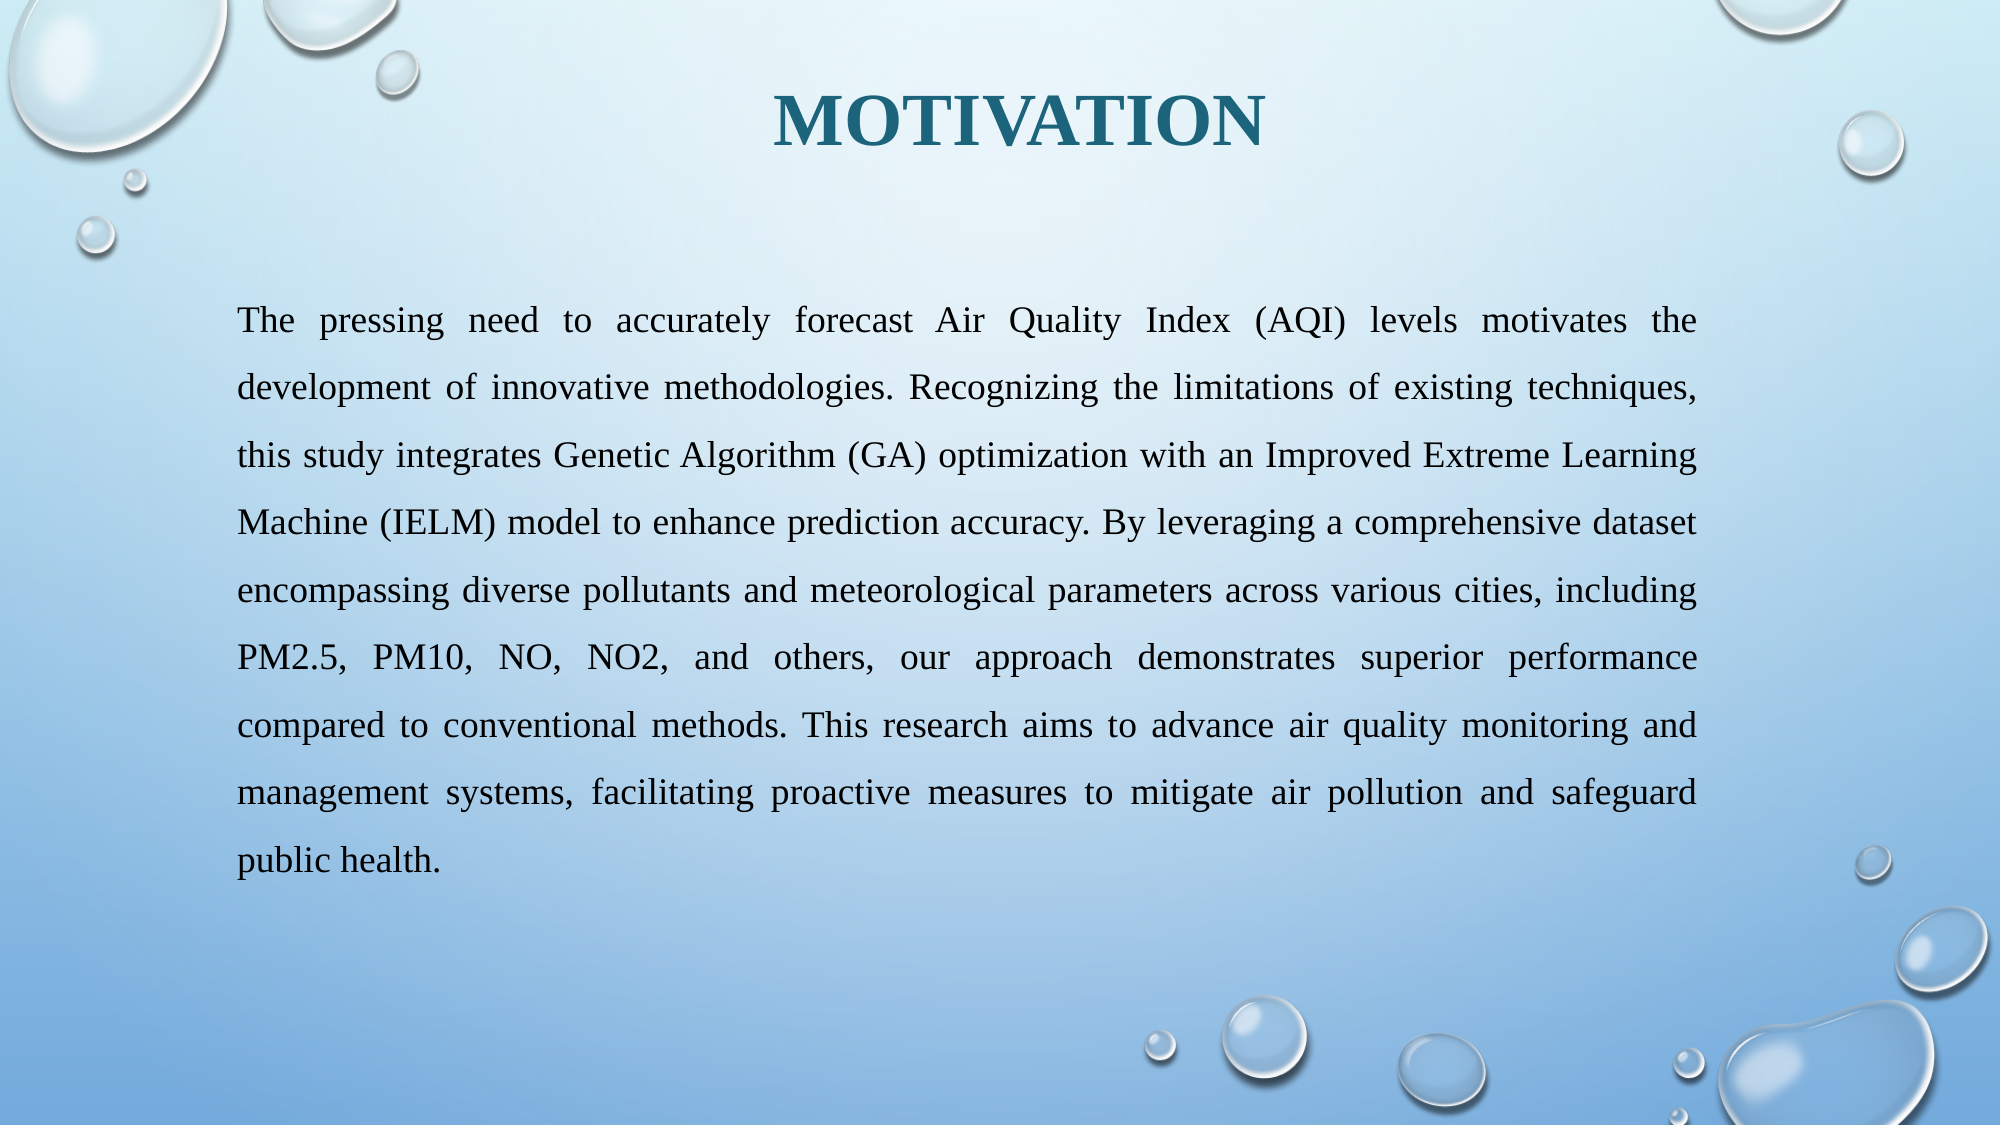

MOTIVATION
The pressing need to accurately forecast Air Quality Index (AQI) levels motivates the development of innovative methodologies. Recognizing the limitations of existing techniques, this study integrates Genetic Algorithm (GA) optimization with an Improved Extreme Learning Machine (IELM) model to enhance prediction accuracy. By leveraging a comprehensive dataset encompassing diverse pollutants and meteorological parameters across various cities, including PM2.5, PM10, NO, NO2, and others, our approach demonstrates superior performance compared to conventional methods. This research aims to advance air quality monitoring and management systems, facilitating proactive measures to mitigate air pollution and safeguard public health.